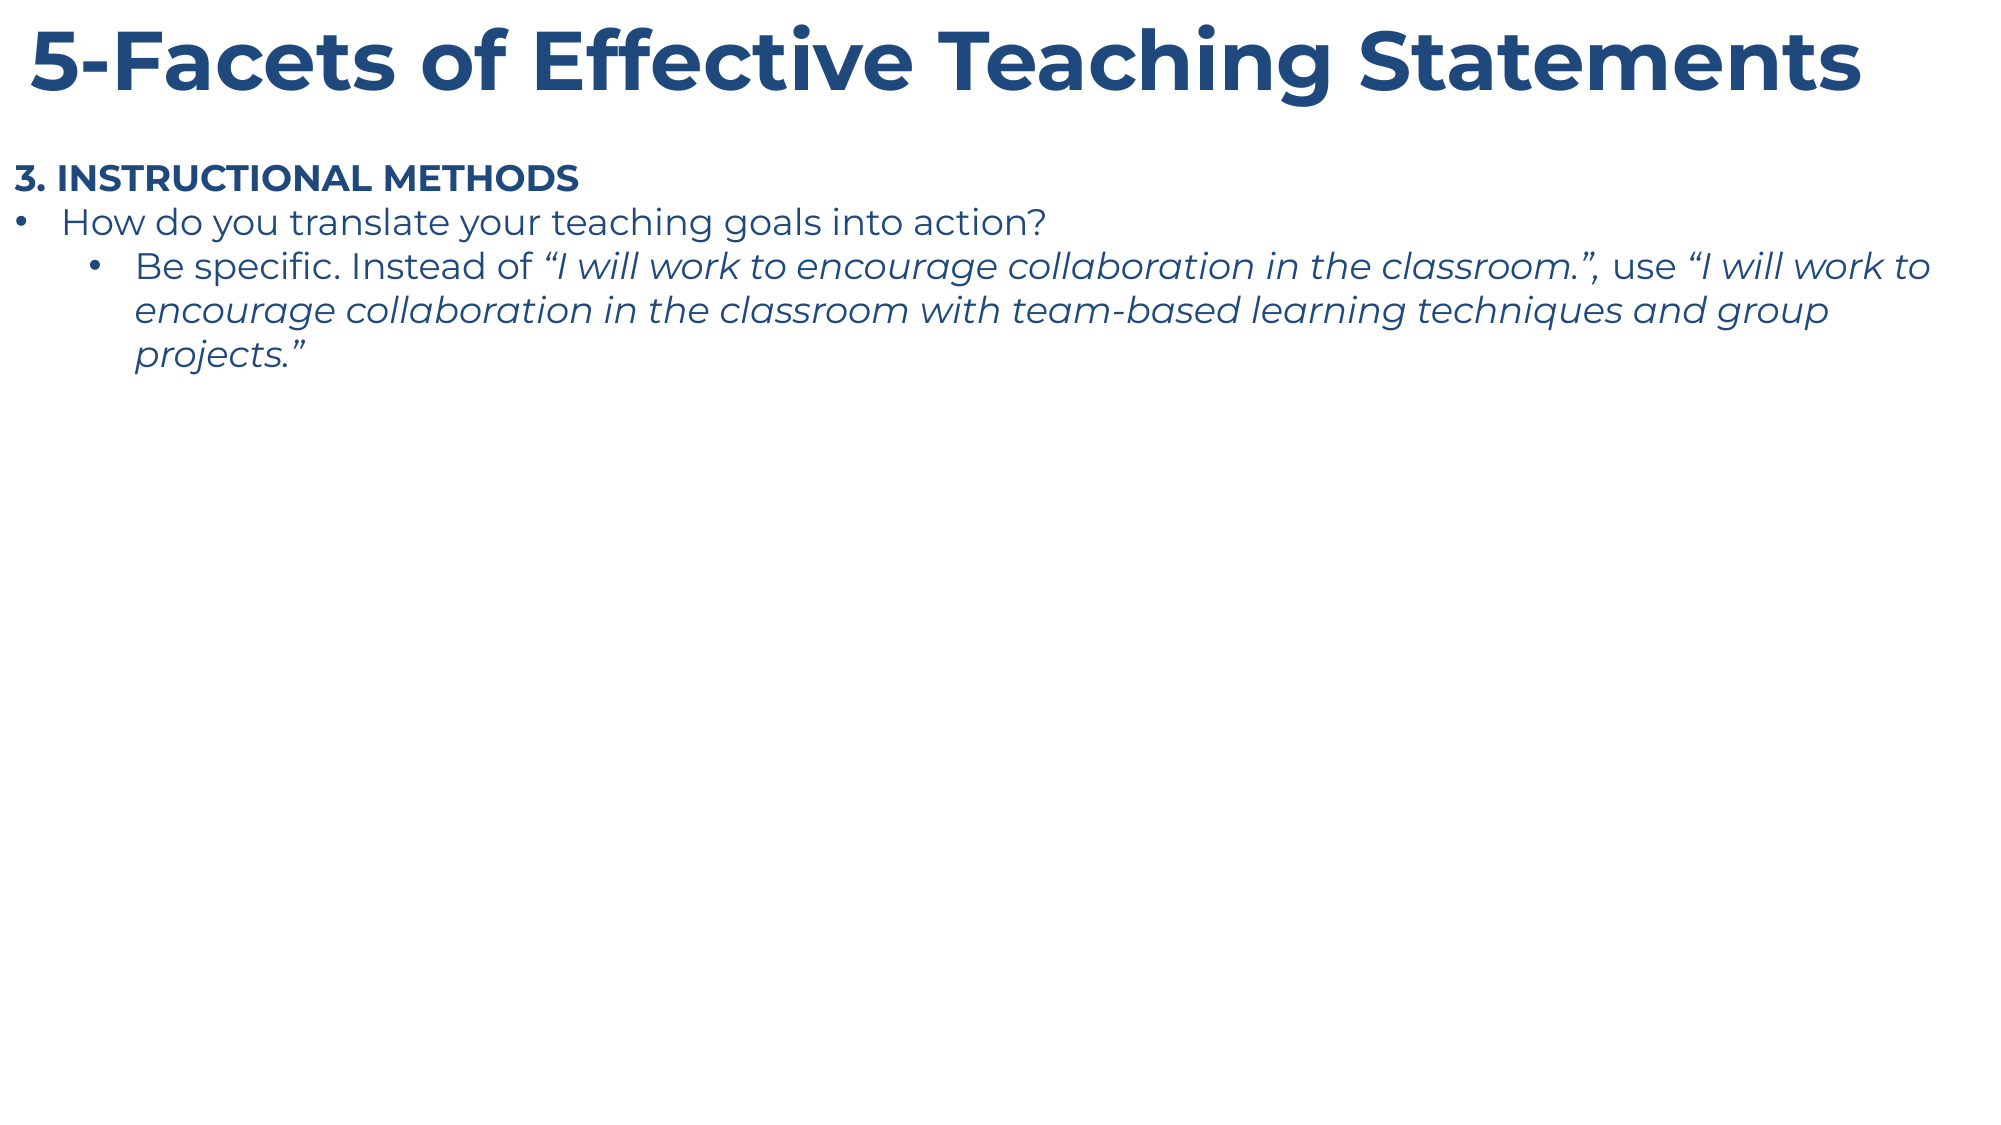

5-Facets of Effective Teaching Statements
3. INSTRUCTIONAL METHODS
How do you translate your teaching goals into action?
Be specific. Instead of “I will work to encourage collaboration in the classroom.”, use “I will work to encourage collaboration in the classroom with team-based learning techniques and group projects.”